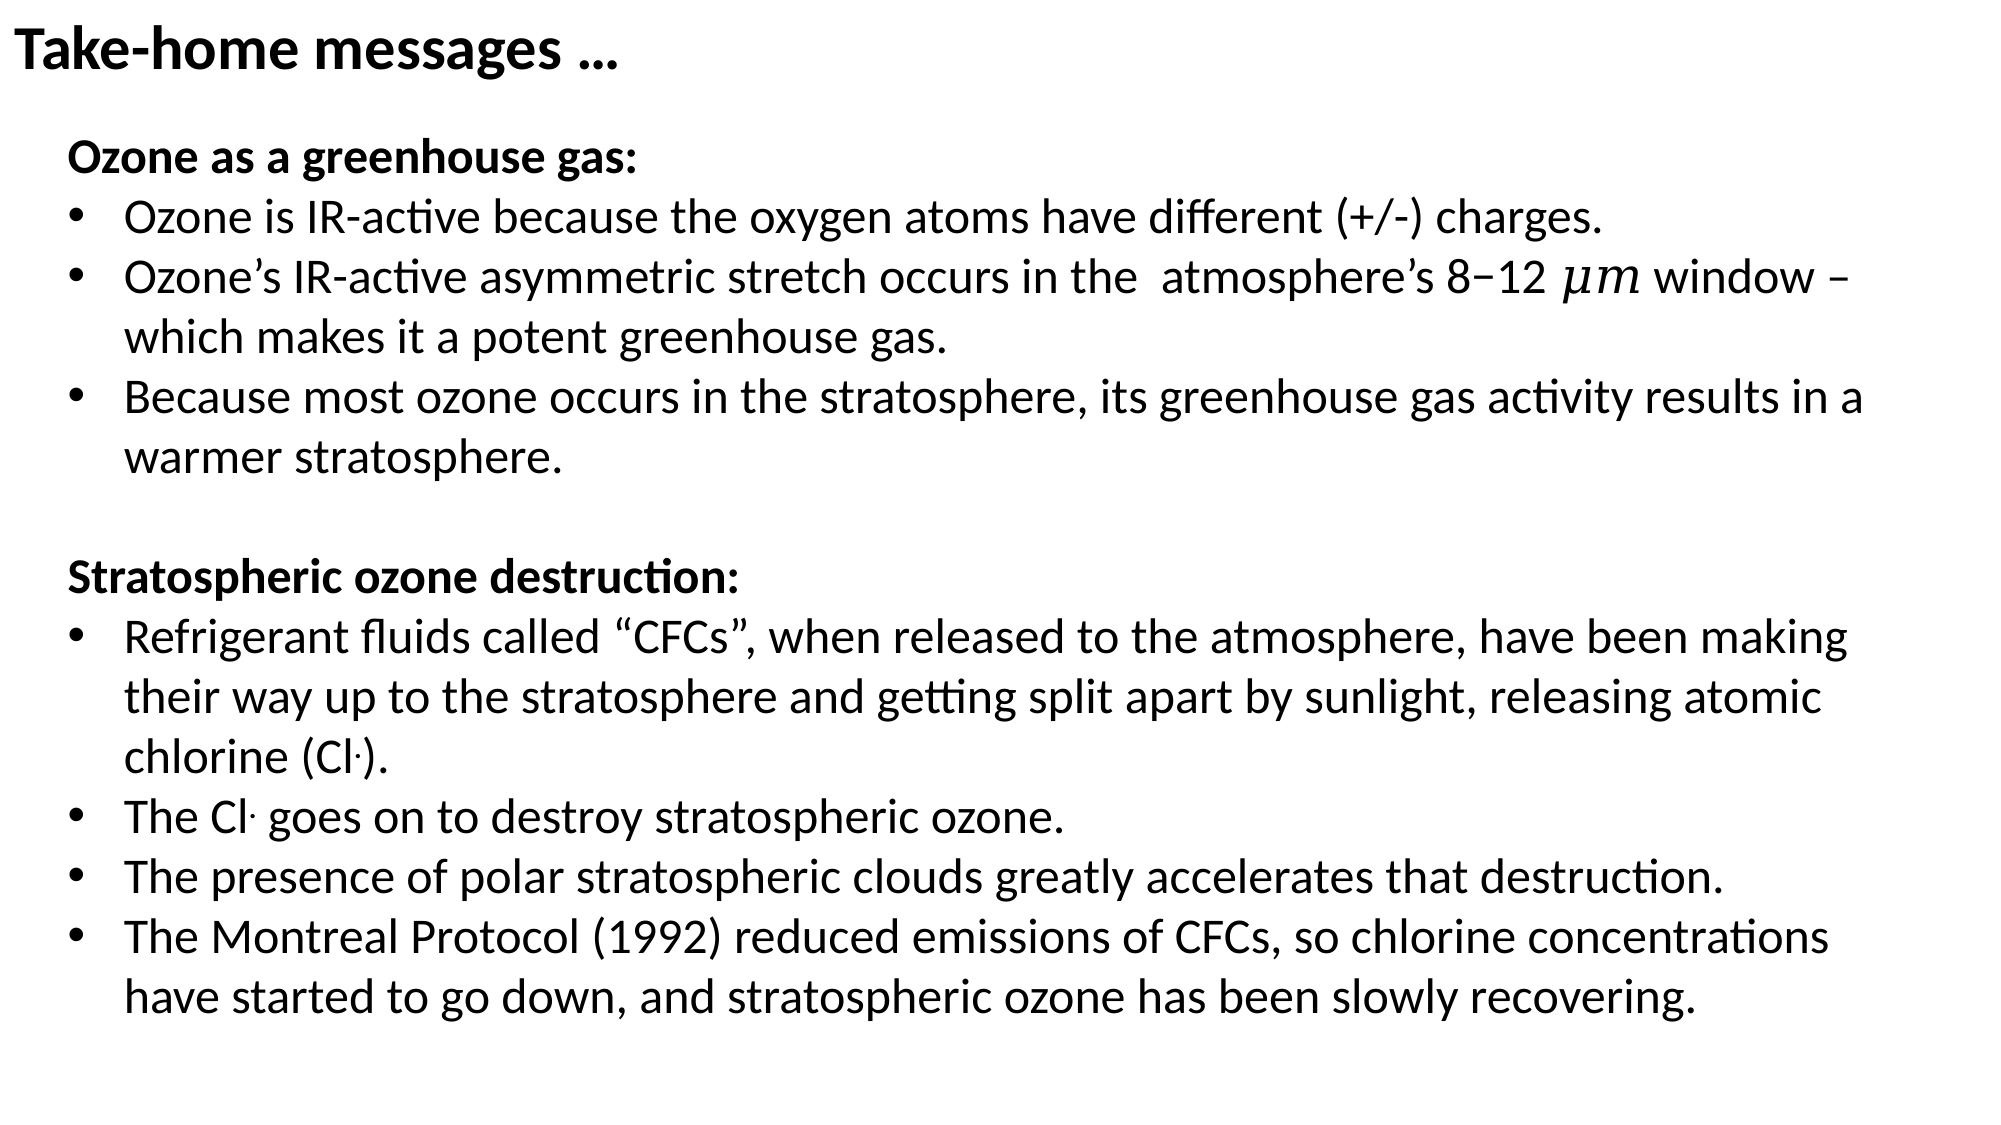

Take-home messages …
Ozone as a greenhouse gas:
Ozone is IR-active because the oxygen atoms have different (+/-) charges.
Ozone’s IR-active asymmetric stretch occurs in the  atmosphere’s 8−12 𝜇𝑚 window – which makes it a potent greenhouse gas.
Because most ozone occurs in the stratosphere, its greenhouse gas activity results in a warmer stratosphere.

Stratospheric ozone destruction:
Refrigerant fluids called “CFCs”, when released to the atmosphere, have been making their way up to the stratosphere and getting split apart by sunlight, releasing atomic chlorine (Cl.).
The Cl. goes on to destroy stratospheric ozone.
The presence of polar stratospheric clouds greatly accelerates that destruction.
The Montreal Protocol (1992) reduced emissions of CFCs, so chlorine concentrations have started to go down, and stratospheric ozone has been slowly recovering.